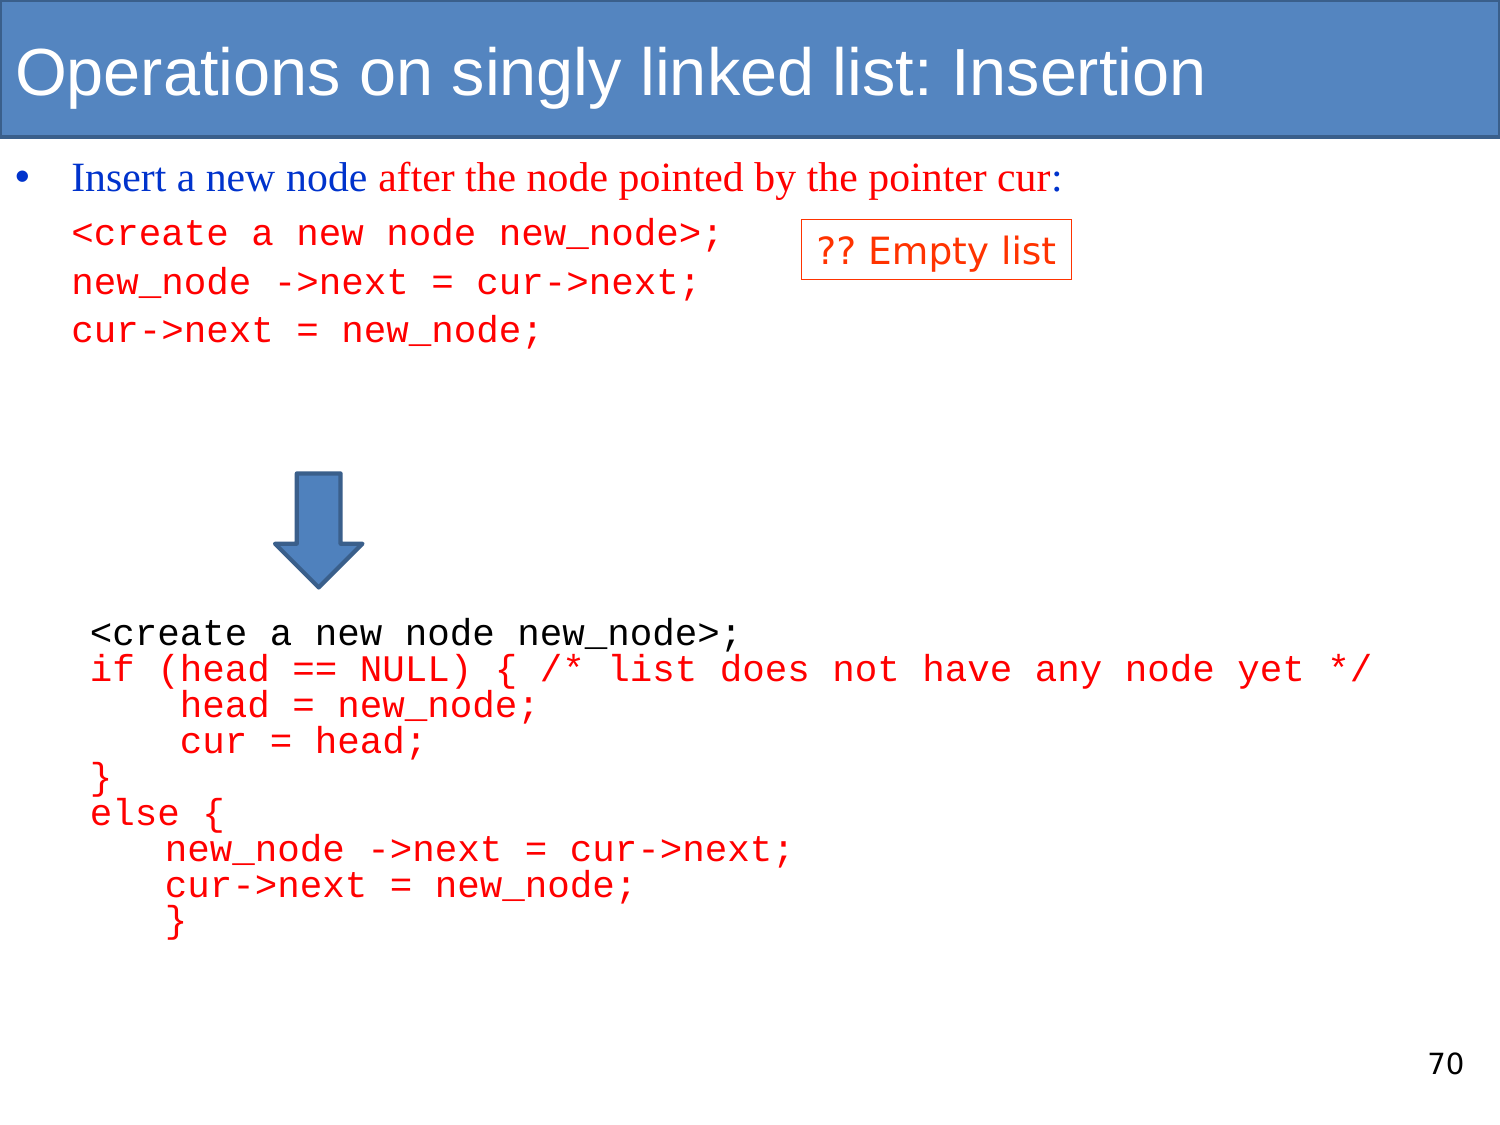

# Operations on singly linked list: Insertion
Insert a new node after the node pointed by the pointer cur:
	<create a new node new_node>;
	new_node ->next = cur->next;
	cur->next = new_node;

?? Empty list

<create a new node new_node>;
if (head == NULL) { /* list does not have any node yet */
    head = new_node;
    cur = head;
}
else {
new_node ->next = cur->next;
cur->next = new_node;
}

70